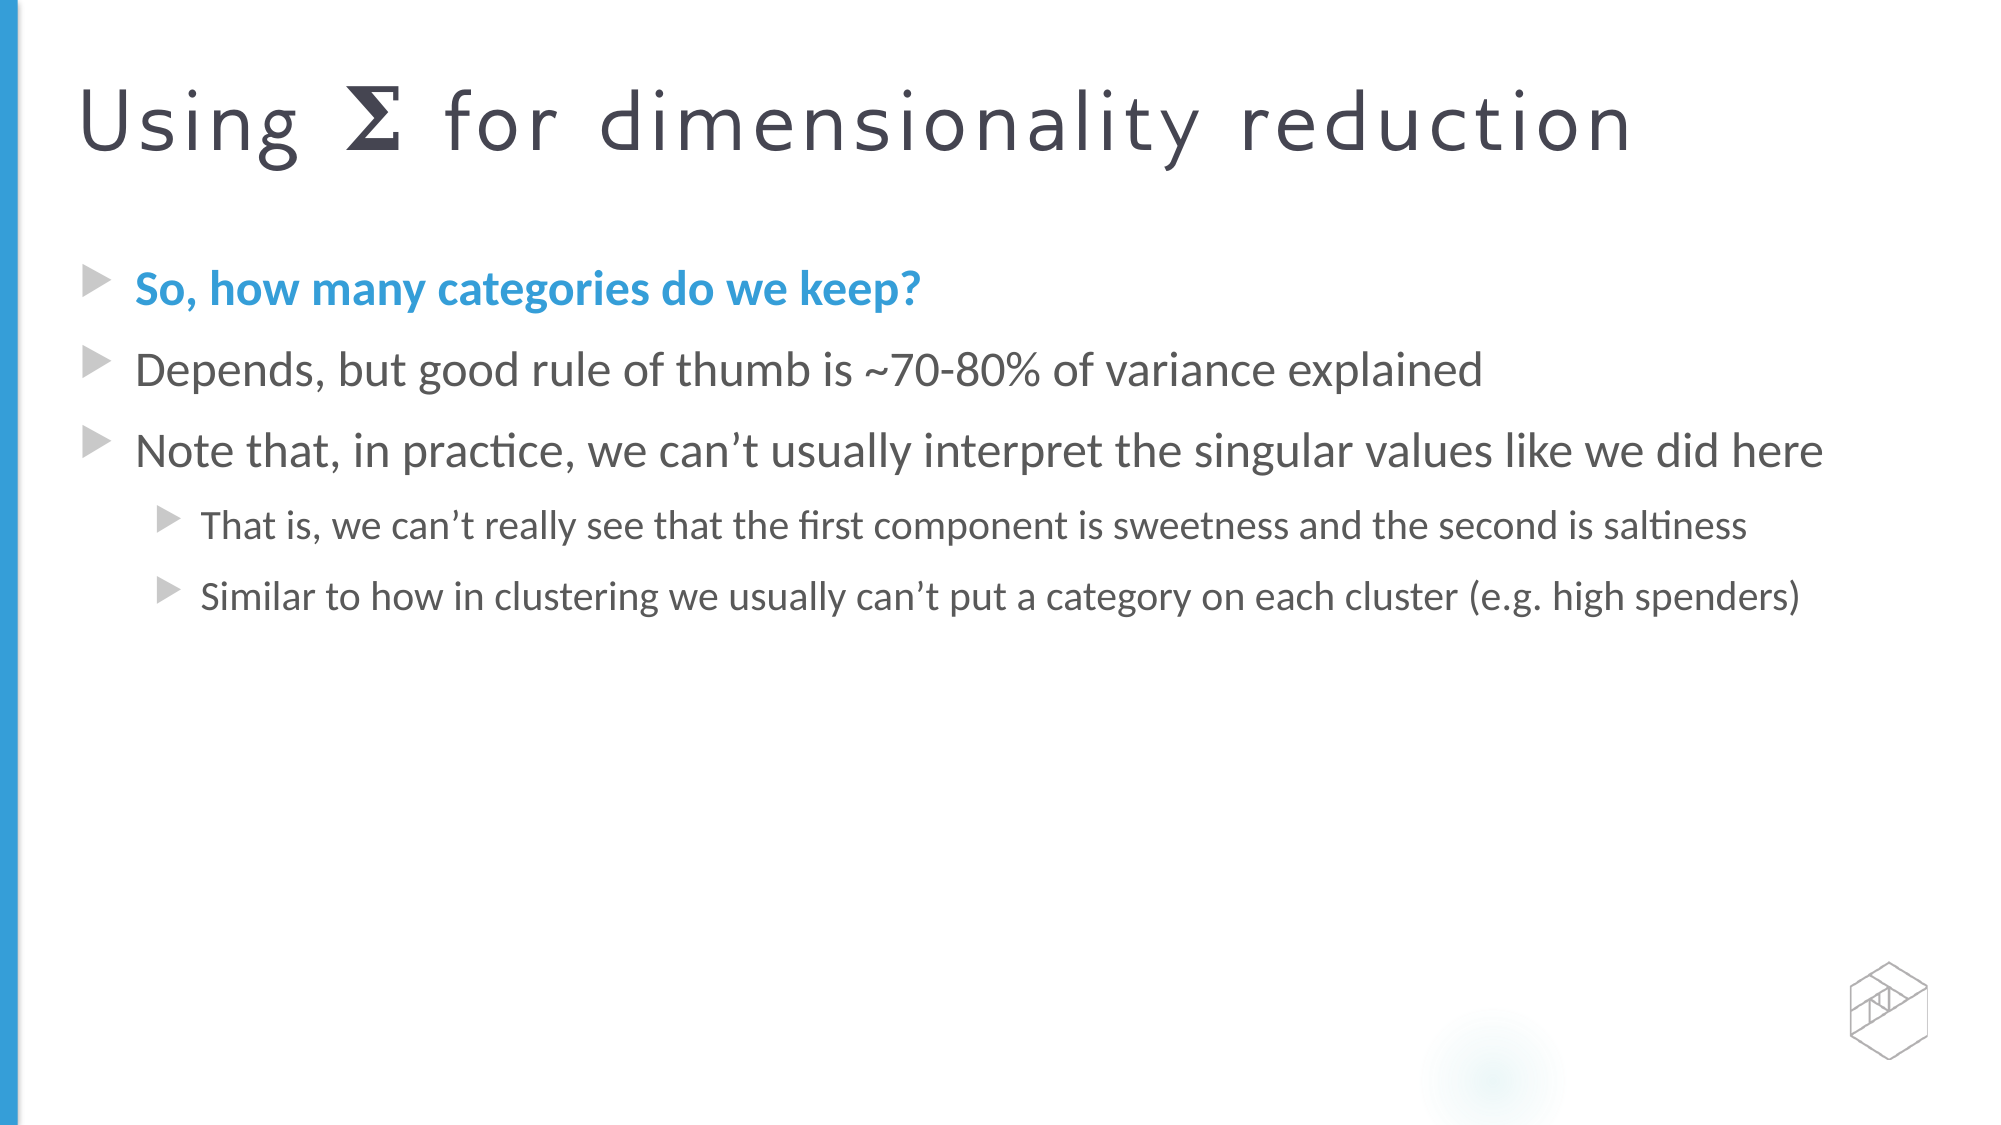

# Using 𝚺 for dimensionality reduction
So, how many categories do we keep?
Depends, but good rule of thumb is ~70-80% of variance explained
Note that, in practice, we can’t usually interpret the singular values like we did here
That is, we can’t really see that the first component is sweetness and the second is saltiness
Similar to how in clustering we usually can’t put a category on each cluster (e.g. high spenders)